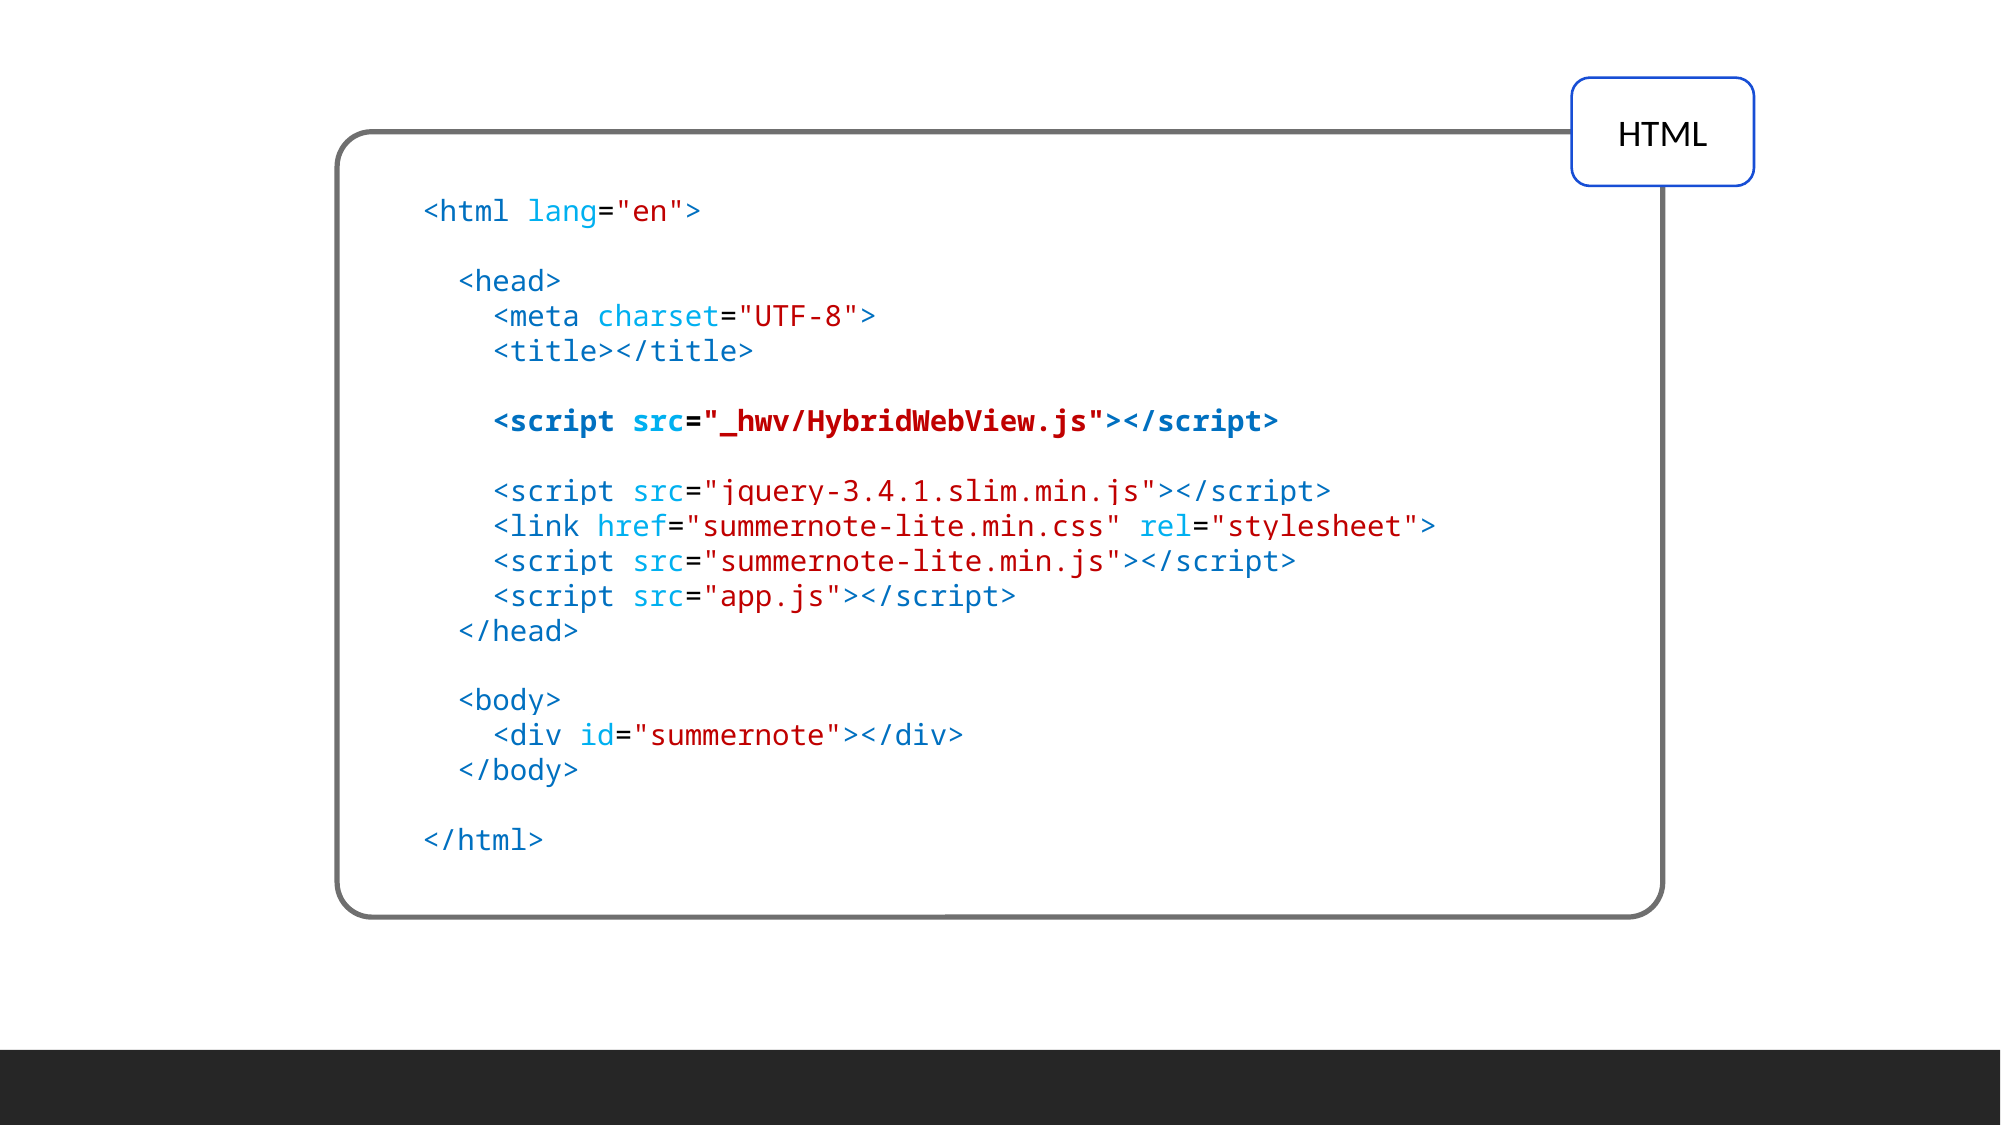

HTML
<html lang="en">

  <head>
    <meta charset="UTF-8">
    <title></title>

    <script src="_hwv/HybridWebView.js"></script>

    <script src="jquery-3.4.1.slim.min.js"></script>
    <link href="summernote-lite.min.css" rel="stylesheet">
    <script src="summernote-lite.min.js"></script>
    <script src="app.js"></script>
  </head>

  <body>
    <div id="summernote"></div>
  </body>

</html>
Permanent Tunnels